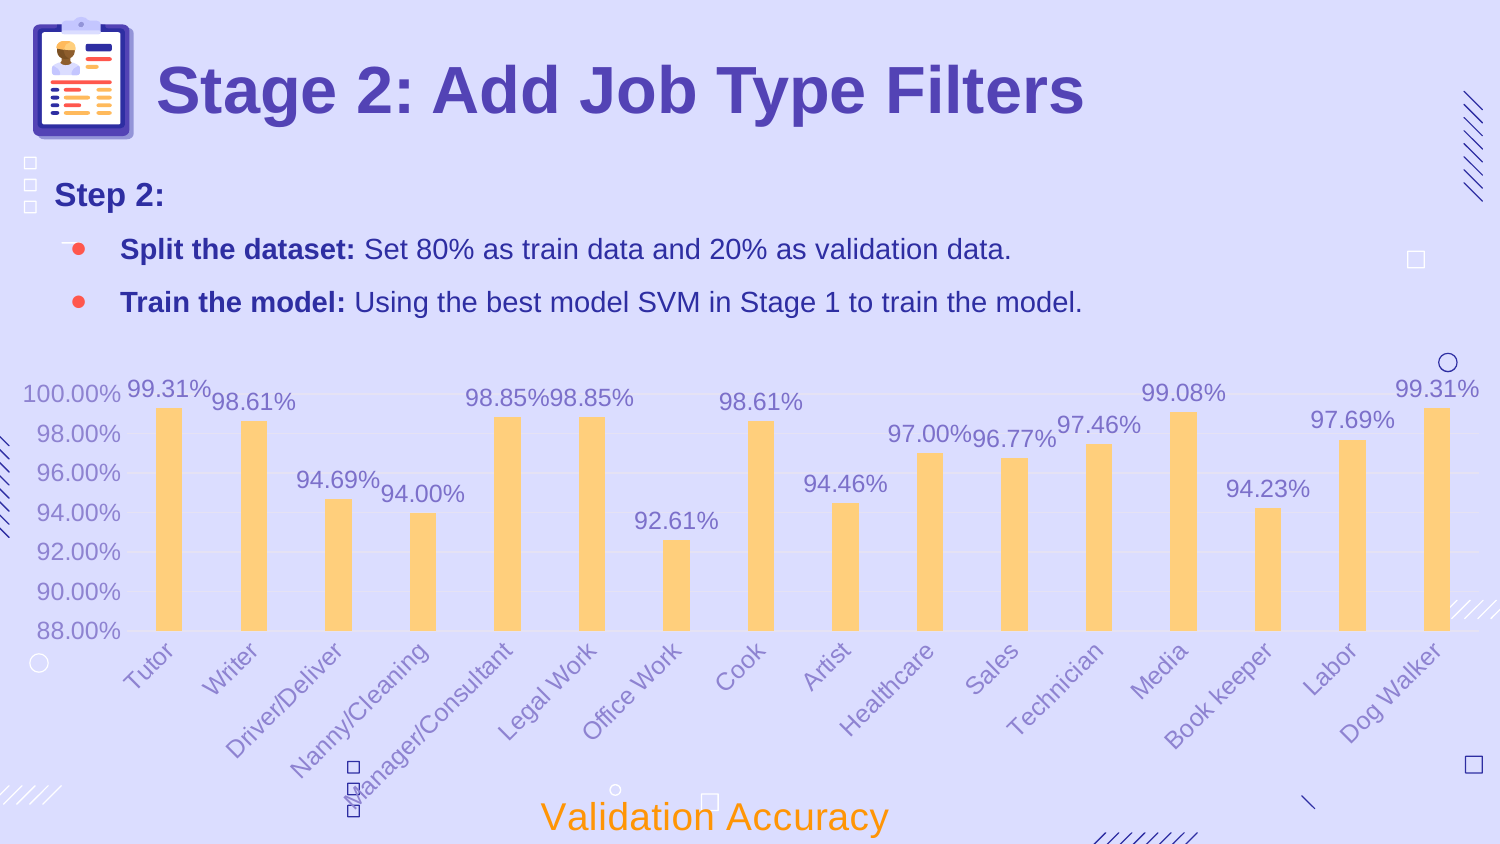

Step 2:
Split the dataset: Set 80% as train data and 20% as validation data.
Train the model: Using the best model SVM in Stage 1 to train the model.
Stage 2: Add Job Type Filters

### Chart: Validation Accuracy

| Category | accuracy |
|---|---|
| Tutor | 0.9931 |
| Writer | 0.9861 |
| Driver/Deliver | 0.9469 |
| Nanny/Cleaning | 0.94 |
| Manager/Consultant | 0.9885 |
| Legal Work | 0.9885 |
| Office Work | 0.9261 |
| Cook | 0.9861 |
| Artist | 0.9446 |
| Healthcare | 0.97 |
| Sales | 0.9677 |
| Technician | 0.9746 |
| Media | 0.9908 |
| Book keeper | 0.9423 |
| Labor | 0.9769 |
| Dog Walker | 0.9931 |